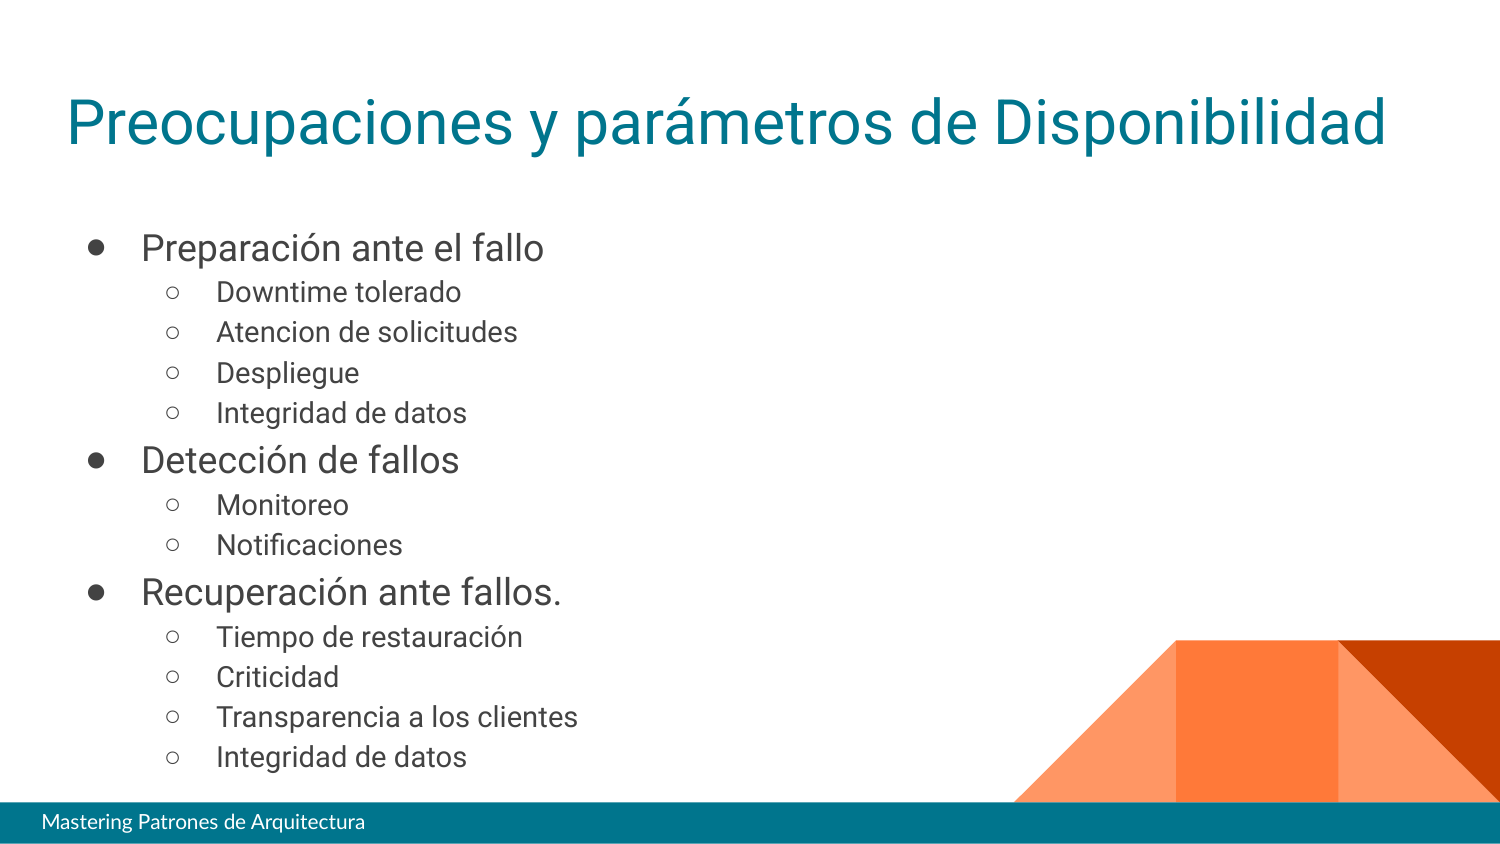

# Preocupaciones y parámetros de Disponibilidad

Preparación ante el fallo
Downtime tolerado
Atencion de solicitudes
Despliegue
Integridad de datos
Detección de fallos
Monitoreo
Notificaciones
Recuperación ante fallos.
Tiempo de restauración
Criticidad
Transparencia a los clientes
Integridad de datos